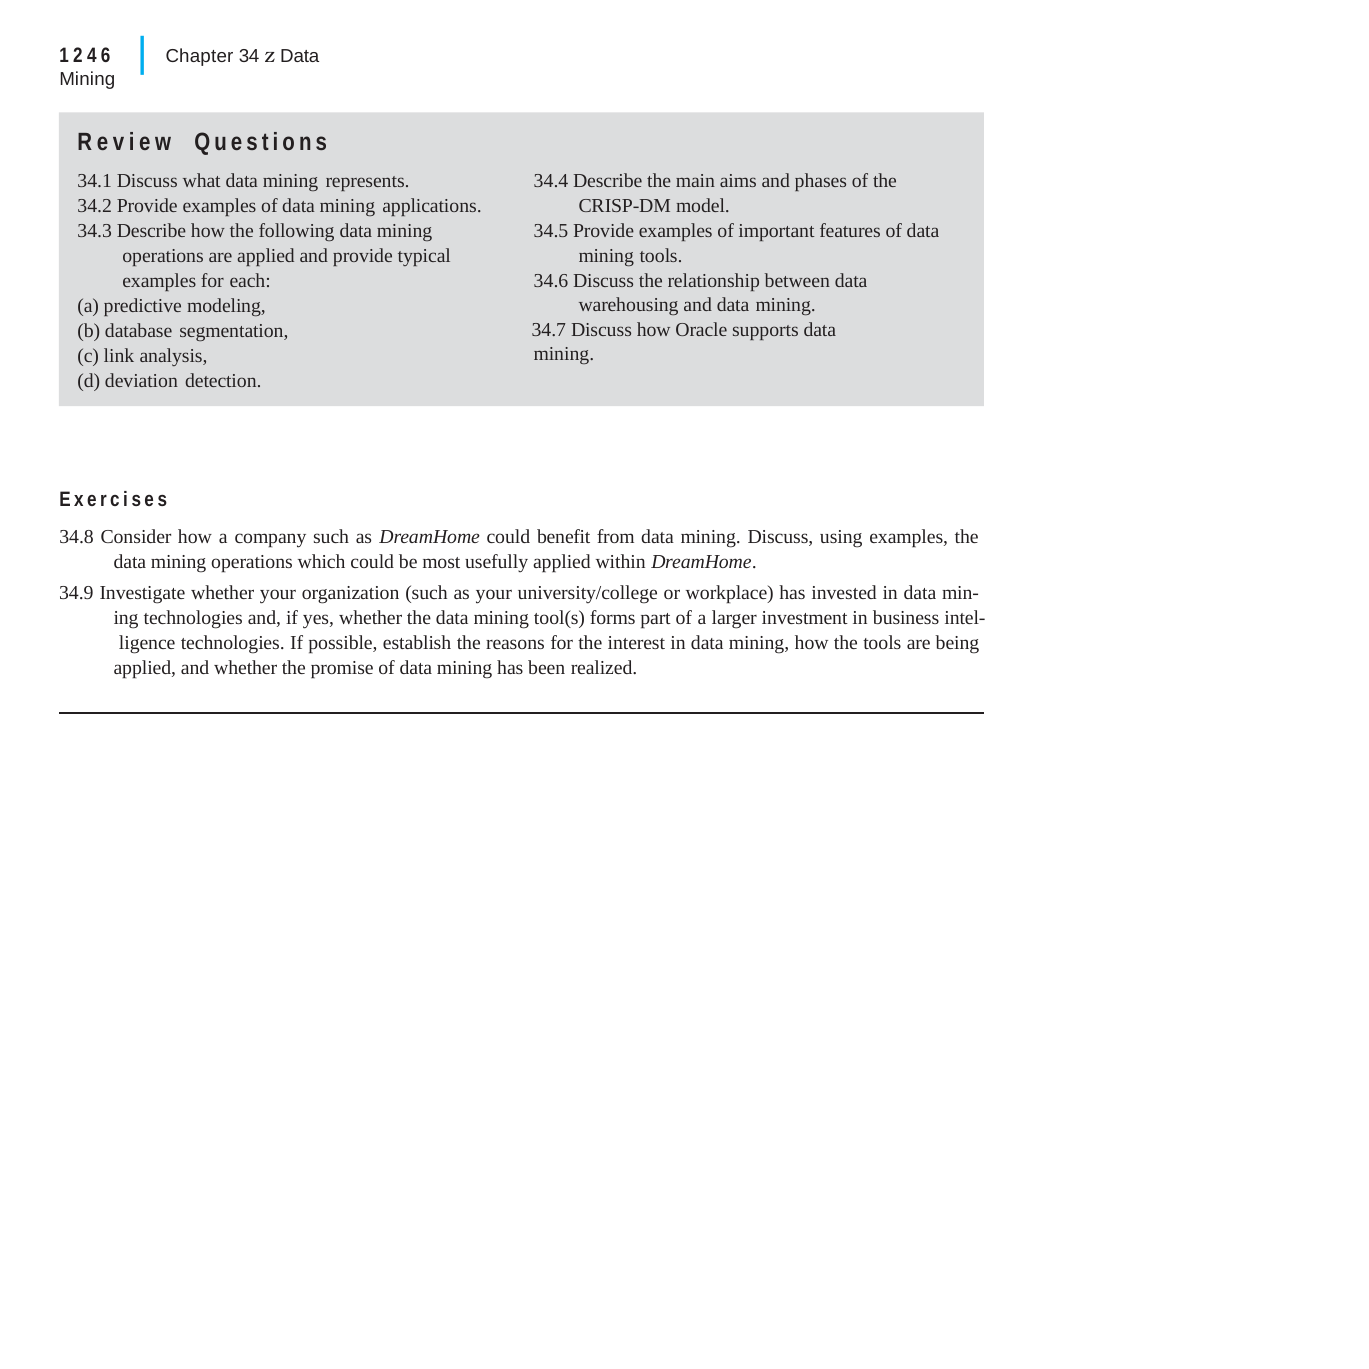

|
1246	Chapter 34 z Data Mining
Review Questions
34.1 Discuss what data mining represents.
34.2 Provide examples of data mining applications.
34.3 Describe how the following data mining  operations are applied and provide typical  examples for each:
(a) predictive modeling,
(b) database segmentation,
(c) link analysis,
(d) deviation detection.

34.4 Describe the main aims and phases of the  CRISP-DM model.
34.5 Provide examples of important features of data  mining tools.
34.6 Discuss the relationship between data  warehousing and data mining.
34.7 Discuss how Oracle supports data mining.
Exercises
34.8 Consider how a company such as DreamHome could benefit from data mining. Discuss, using examples, the  data mining operations which could be most usefully applied within DreamHome.
34.9 Investigate whether your organization (such as your university/college or workplace) has invested in data min-  ing technologies and, if yes, whether the data mining tool(s) forms part of a larger investment in business intel-  ligence technologies. If possible, establish the reasons for the interest in data mining, how the tools are being  applied, and whether the promise of data mining has been realized.